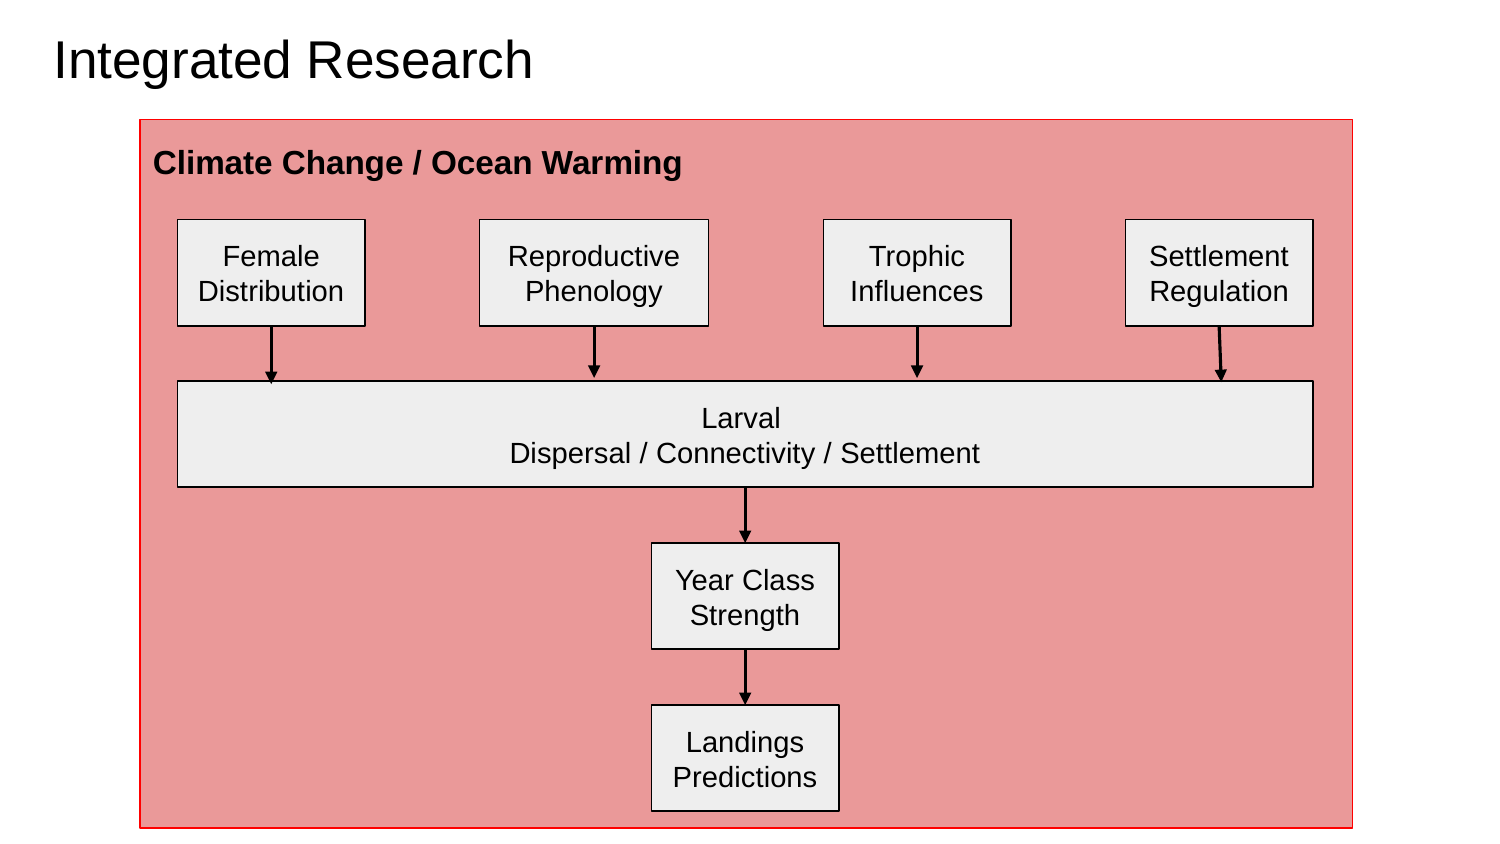

# Integrated Research

Climate Change / Ocean Warming
Female
Distribution
Reproductive
Phenology
Trophic
Influences
Settlement
Regulation
Larval
Dispersal / Connectivity / Settlement
Year Class Strength
Landings
Predictions